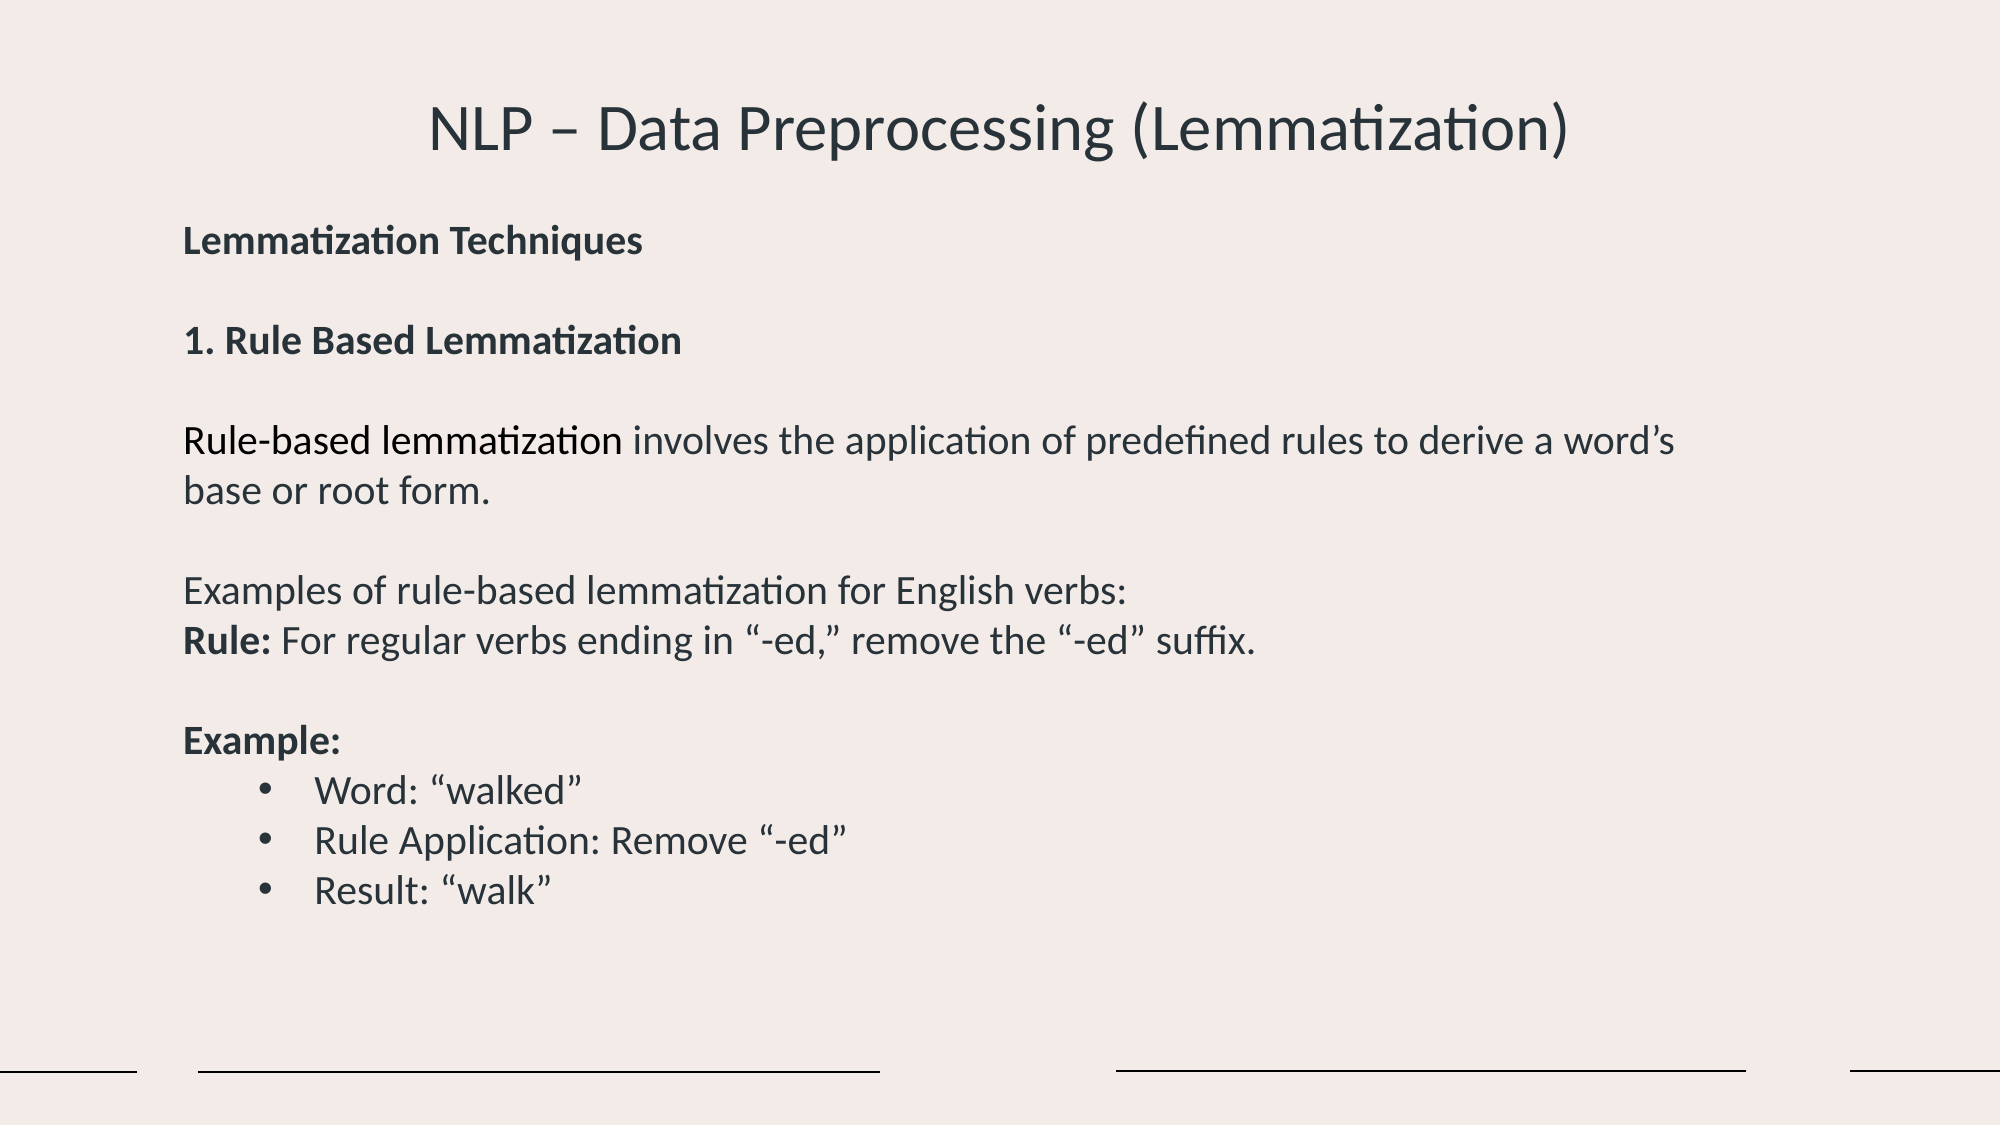

NLP – Data Preprocessing (Lemmatization)

Lemmatization Techniques

1. Rule Based Lemmatization

Rule-based lemmatization involves the application of predefined rules to derive a word’s base or root form.

Examples of rule-based lemmatization for English verbs:
Rule: For regular verbs ending in “-ed,” remove the “-ed” suffix.

Example:
Word: “walked”
Rule Application: Remove “-ed”
Result: “walk”